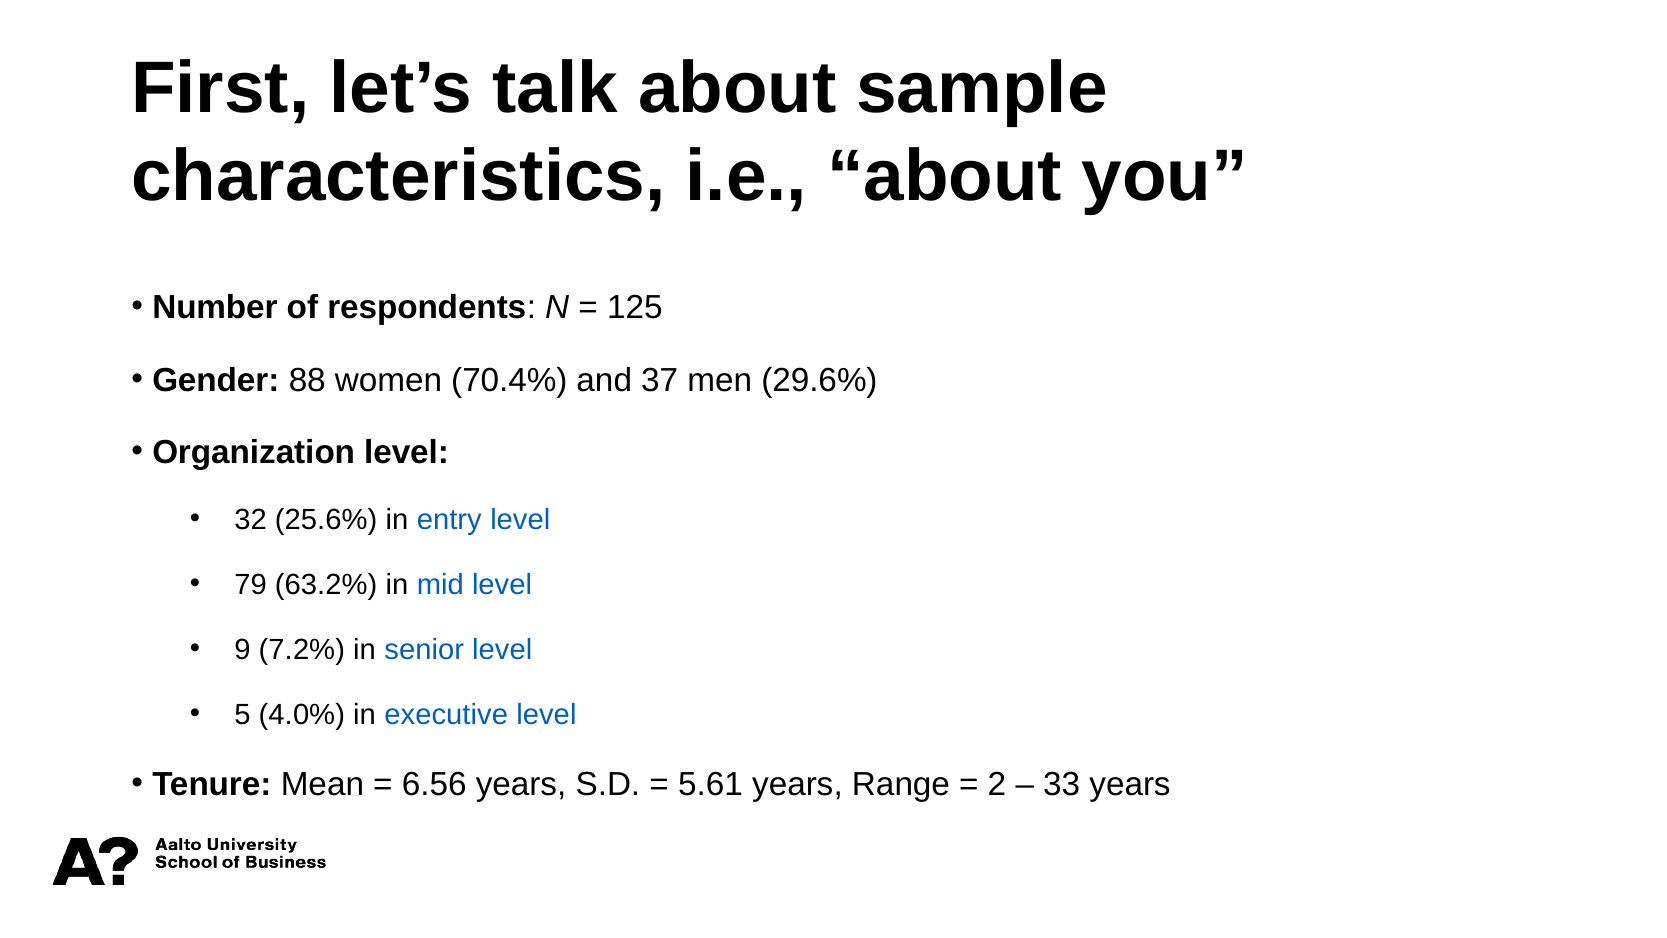

First, let’s talk about sample characteristics, i.e., “about you”
 Number of respondents: N = 125
 Gender: 88 women (70.4%) and 37 men (29.6%)
 Organization level:
32 (25.6%) in entry level
79 (63.2%) in mid level
9 (7.2%) in senior level
5 (4.0%) in executive level
 Tenure: Mean = 6.56 years, S.D. = 5.61 years, Range = 2 – 33 years